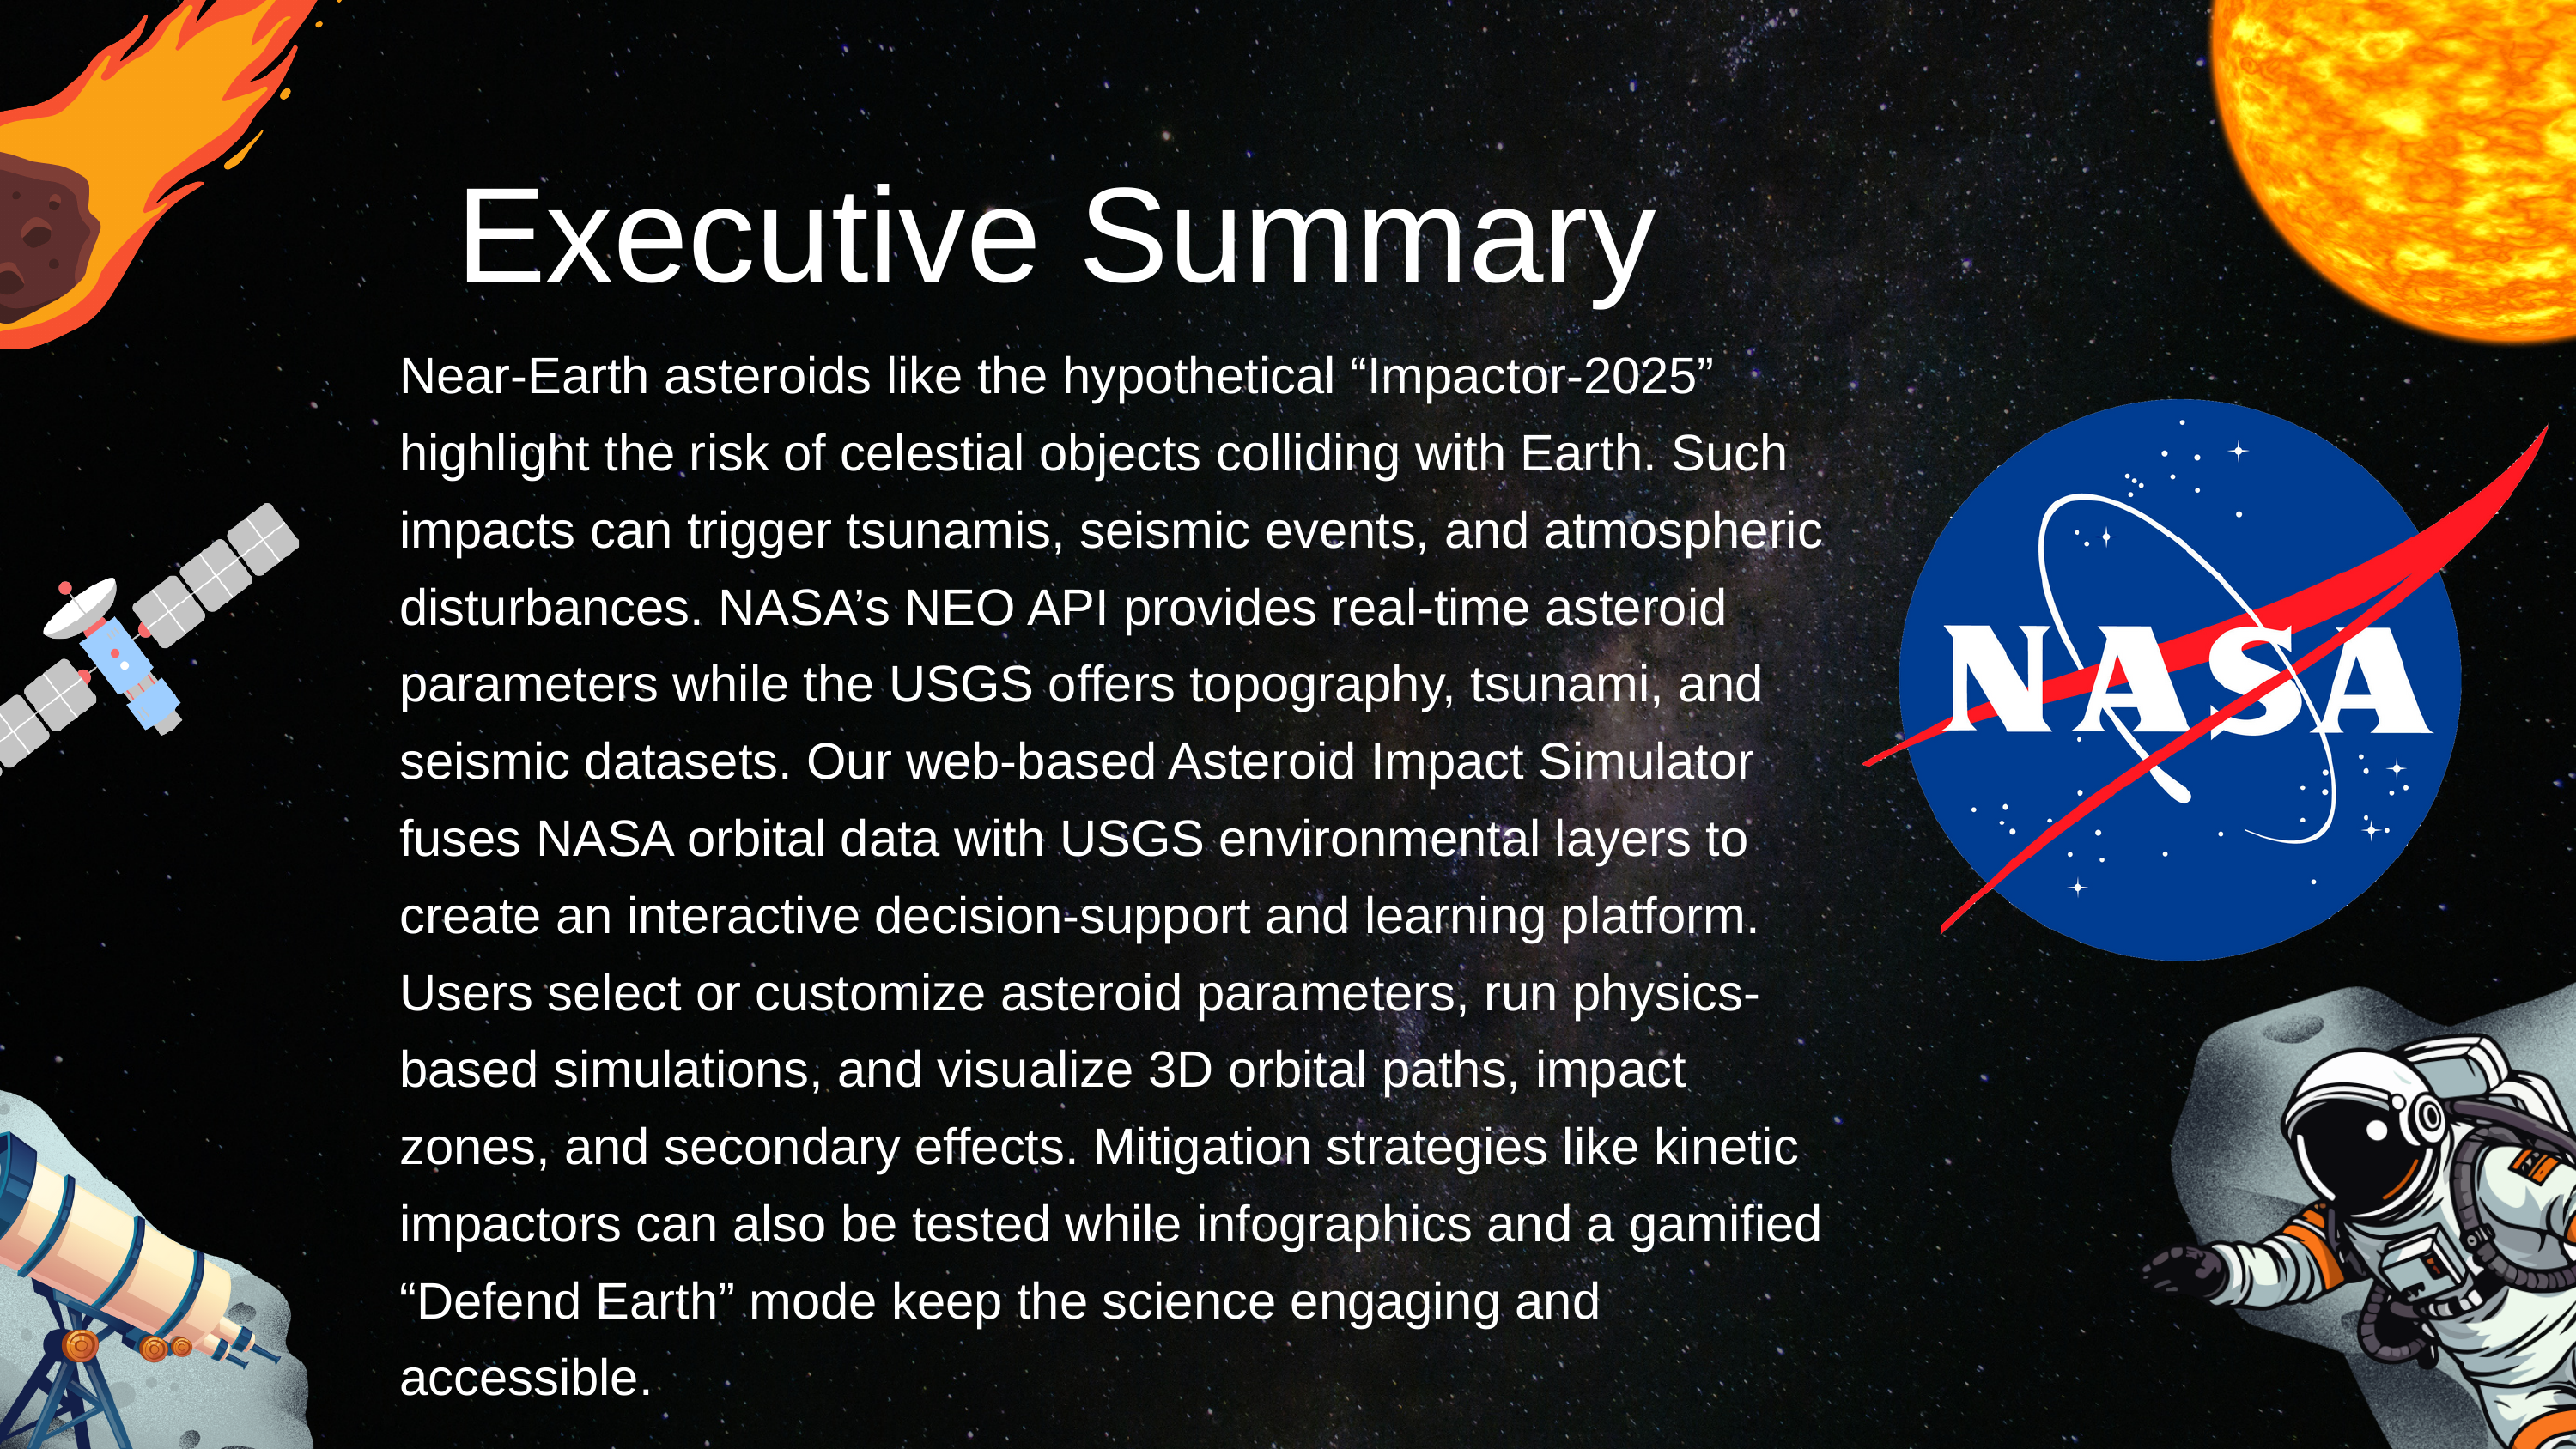

Executive Summary
Near-Earth asteroids like the hypothetical “Impactor-2025” highlight the risk of celestial objects colliding with Earth. Such impacts can trigger tsunamis, seismic events, and atmospheric disturbances. NASA’s NEO API provides real-time asteroid parameters while the USGS offers topography, tsunami, and seismic datasets. Our web-based Asteroid Impact Simulator fuses NASA orbital data with USGS environmental layers to create an interactive decision-support and learning platform. Users select or customize asteroid parameters, run physics-based simulations, and visualize 3D orbital paths, impact zones, and secondary effects. Mitigation strategies like kinetic impactors can also be tested while infographics and a gamified “Defend Earth” mode keep the science engaging and accessible.